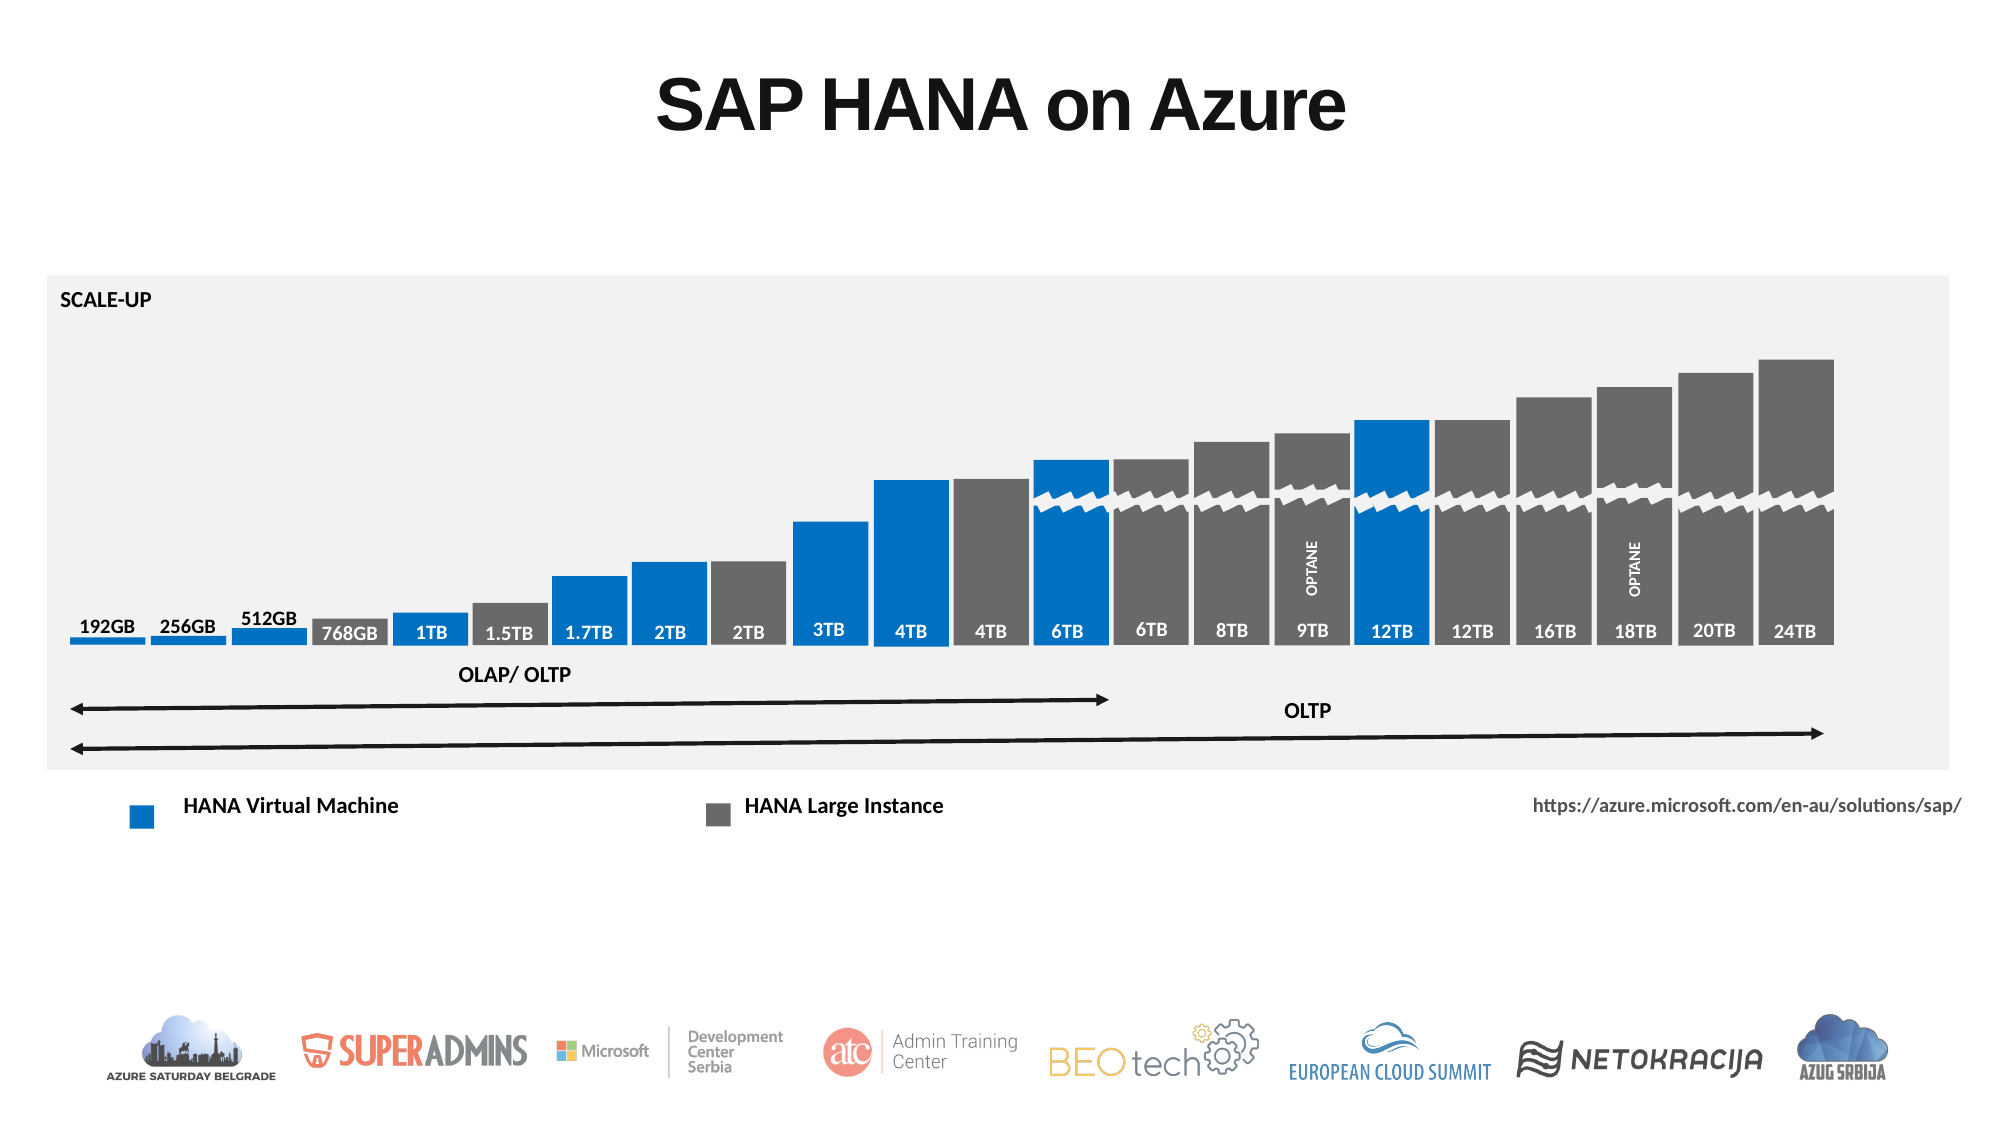

SAP HANA on Azure

SCALE-UP

OPTANE
OPTANE

512GB

256GB
192GB
3TB

6TB
8TB
20TB
9TB
16TB
12TB
6TB
12TB
24TB
4TB
4TB
18TB
1.7TB
2TB
2TB
1TB
1.5TB
768GB

OLAP/ OLTP
OLTP
HANA Virtual Machine
HANA Large Instance
https://azure.microsoft.com/en-au/solutions/sap/